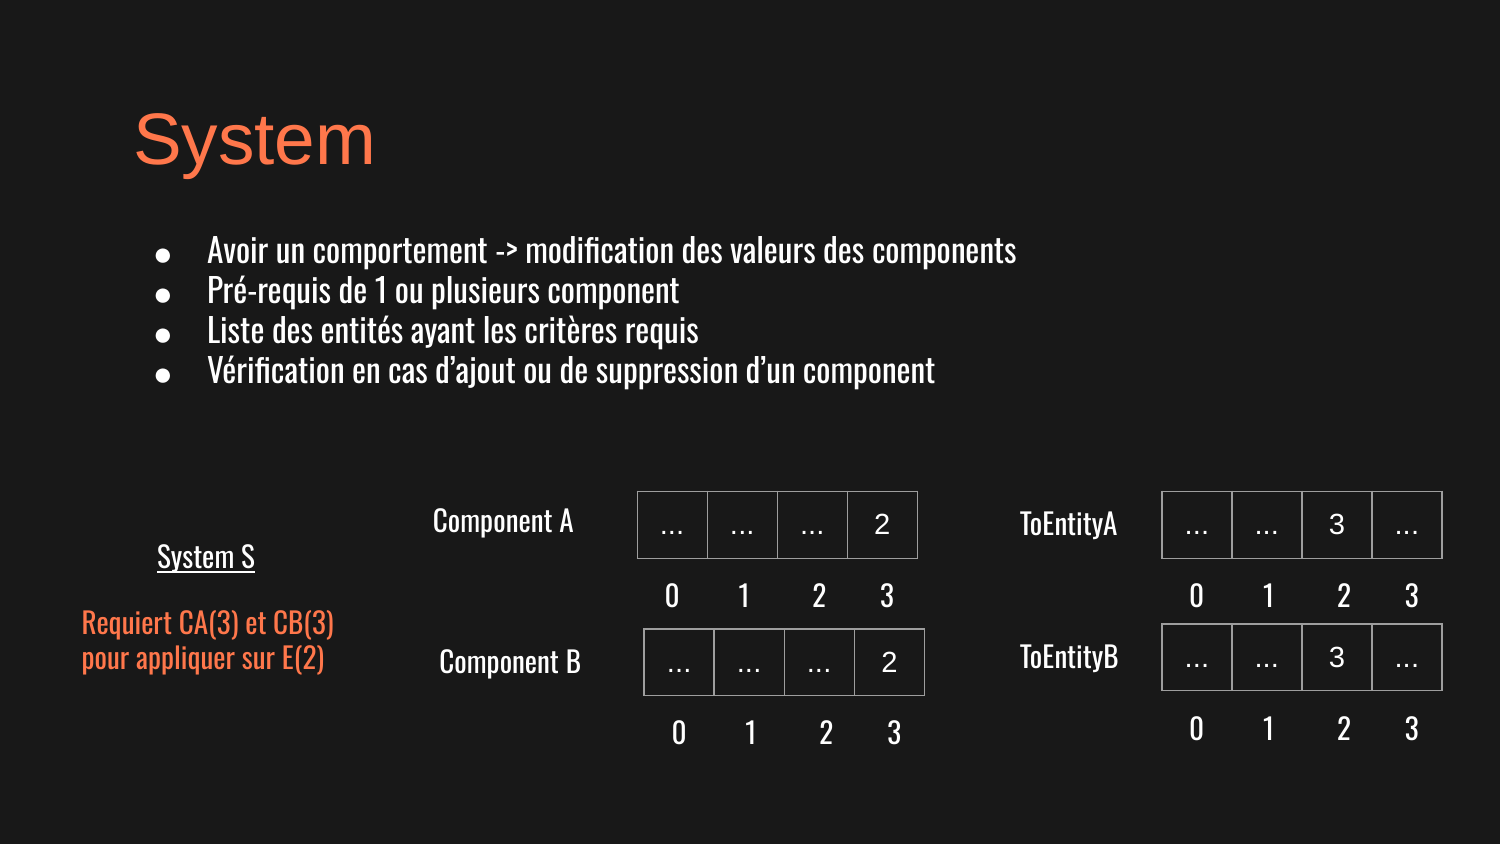

# System
Avoir un comportement -> modification des valeurs des components
Pré-requis de 1 ou plusieurs component
Liste des entités ayant les critères requis
Vérification en cas d’ajout ou de suppression d’un component
Component A
| ... | ... | ... | 2 |
| --- | --- | --- | --- |
ToEntityA
| ... | ... | 3 | ... |
| --- | --- | --- | --- |
System S
0
1
2
3
0
1
2
3
Requiert CA(3) et CB(3) pour appliquer sur E(2)
ToEntityB
| ... | ... | 3 | ... |
| --- | --- | --- | --- |
| ... | ... | ... | 2 |
| --- | --- | --- | --- |
Component B
0
1
2
3
0
1
2
3